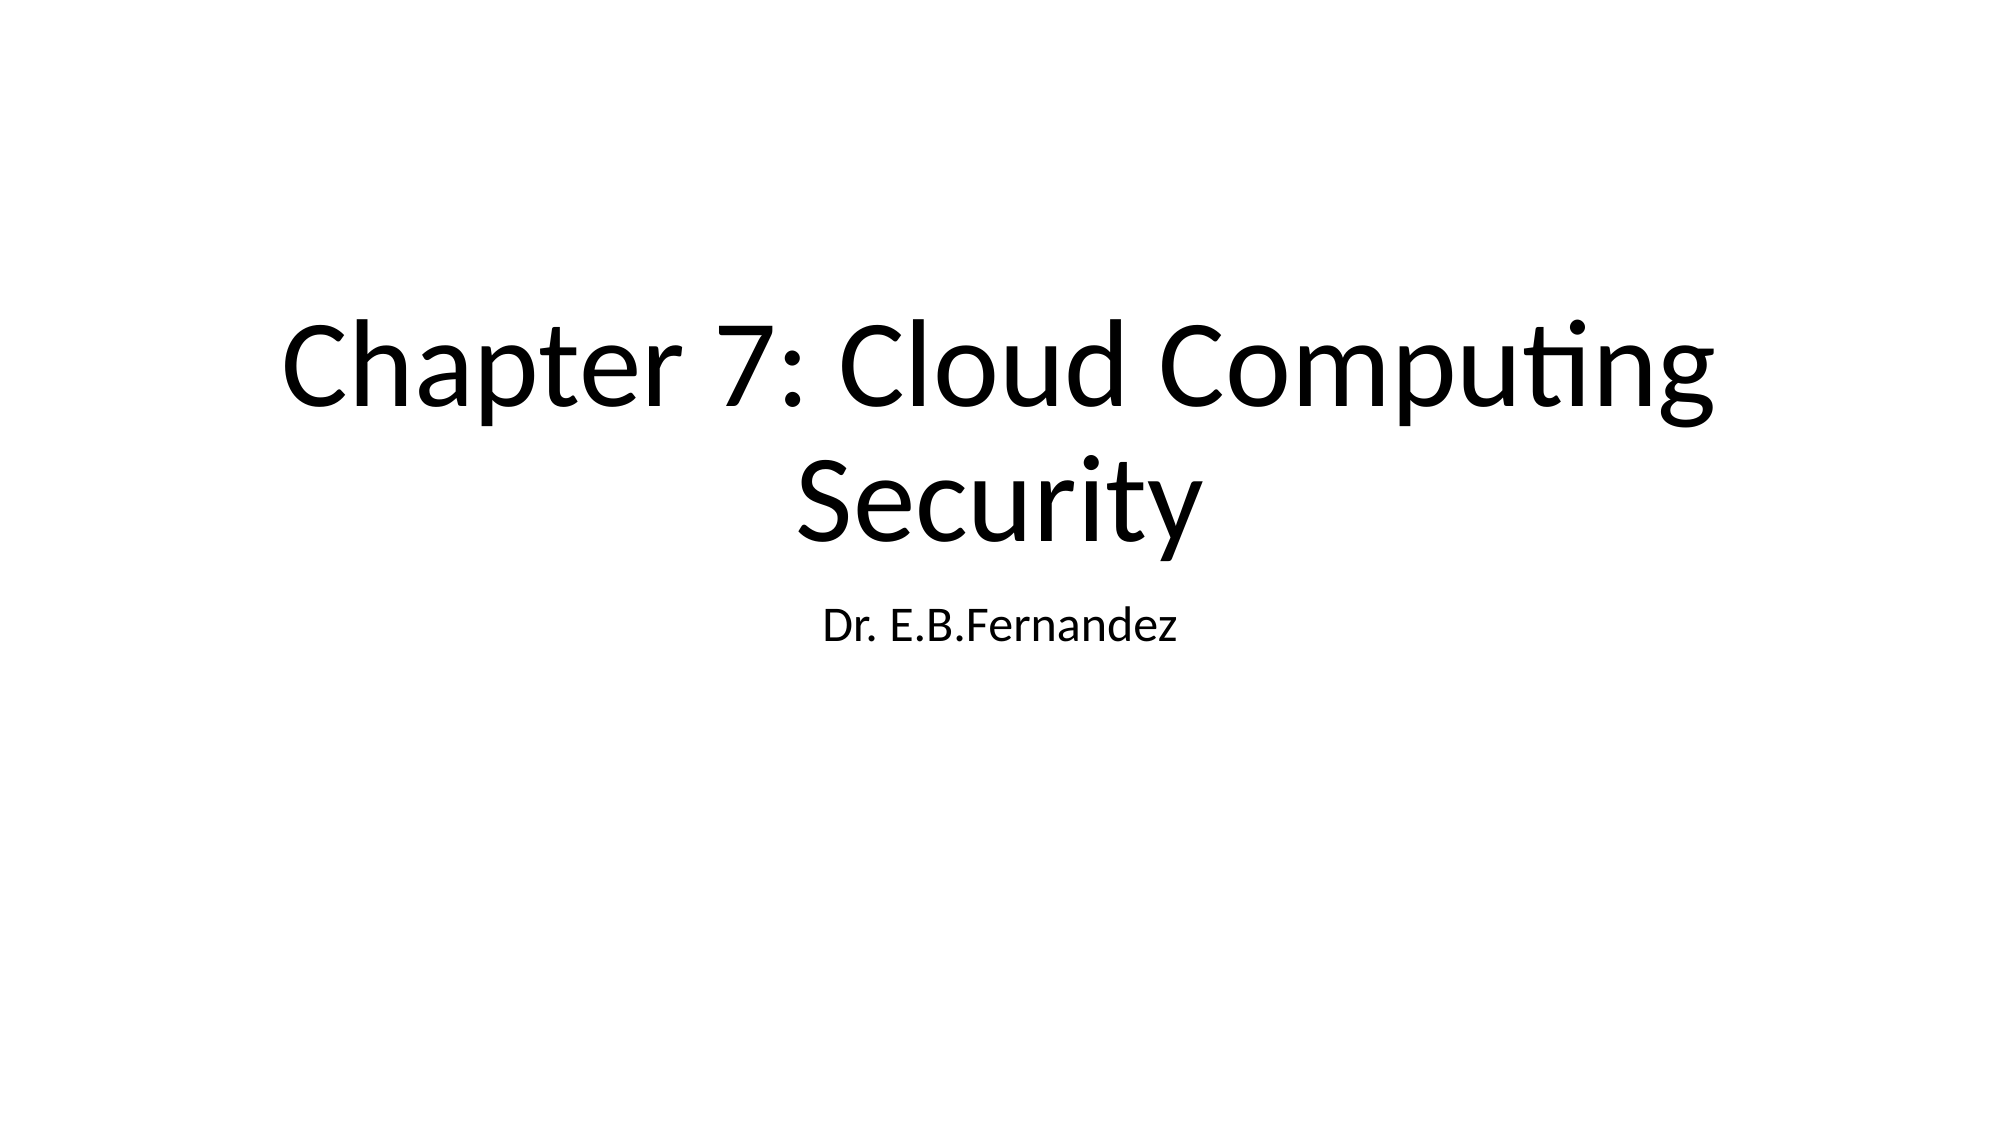

# Chapter 7: Cloud Computing Security
Dr. E.B.Fernandez